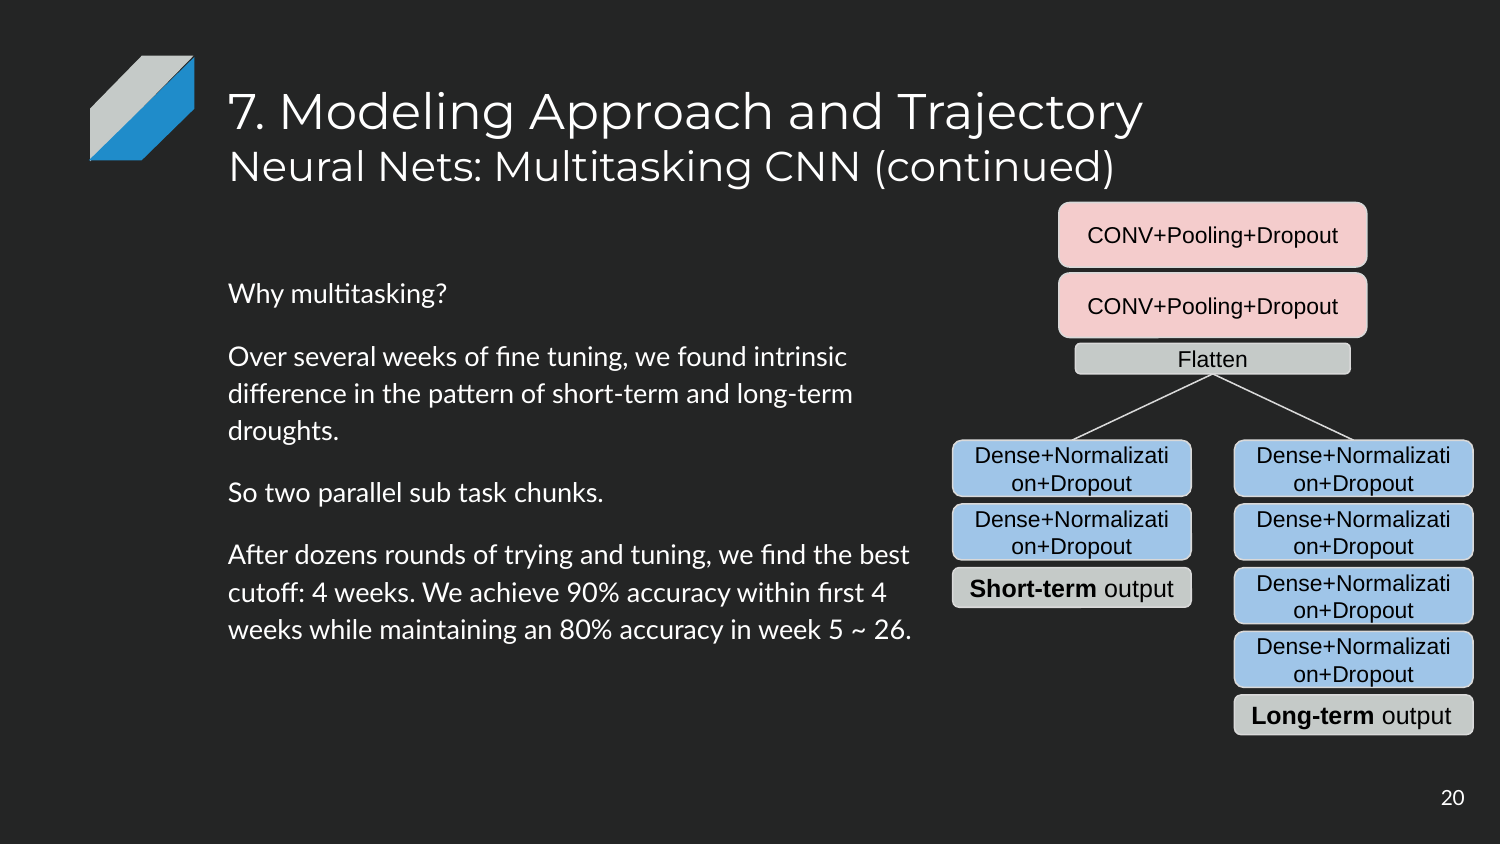

# 7. Modeling Approach and Trajectory
Neural Nets: Multitasking CNN (continued)
CONV+Pooling+Dropout
Why multitasking?
Over several weeks of fine tuning, we found intrinsic difference in the pattern of short-term and long-term droughts.
So two parallel sub task chunks.
After dozens rounds of trying and tuning, we find the best cutoff: 4 weeks. We achieve 90% accuracy within first 4 weeks while maintaining an 80% accuracy in week 5 ~ 26.
CONV+Pooling+Dropout
Flatten
Dense+Normalization+Dropout
Dense+Normalization+Dropout
Dense+Normalization+Dropout
Dense+Normalization+Dropout
Short-term output
Dense+Normalization+Dropout
Dense+Normalization+Dropout
Long-term output
20